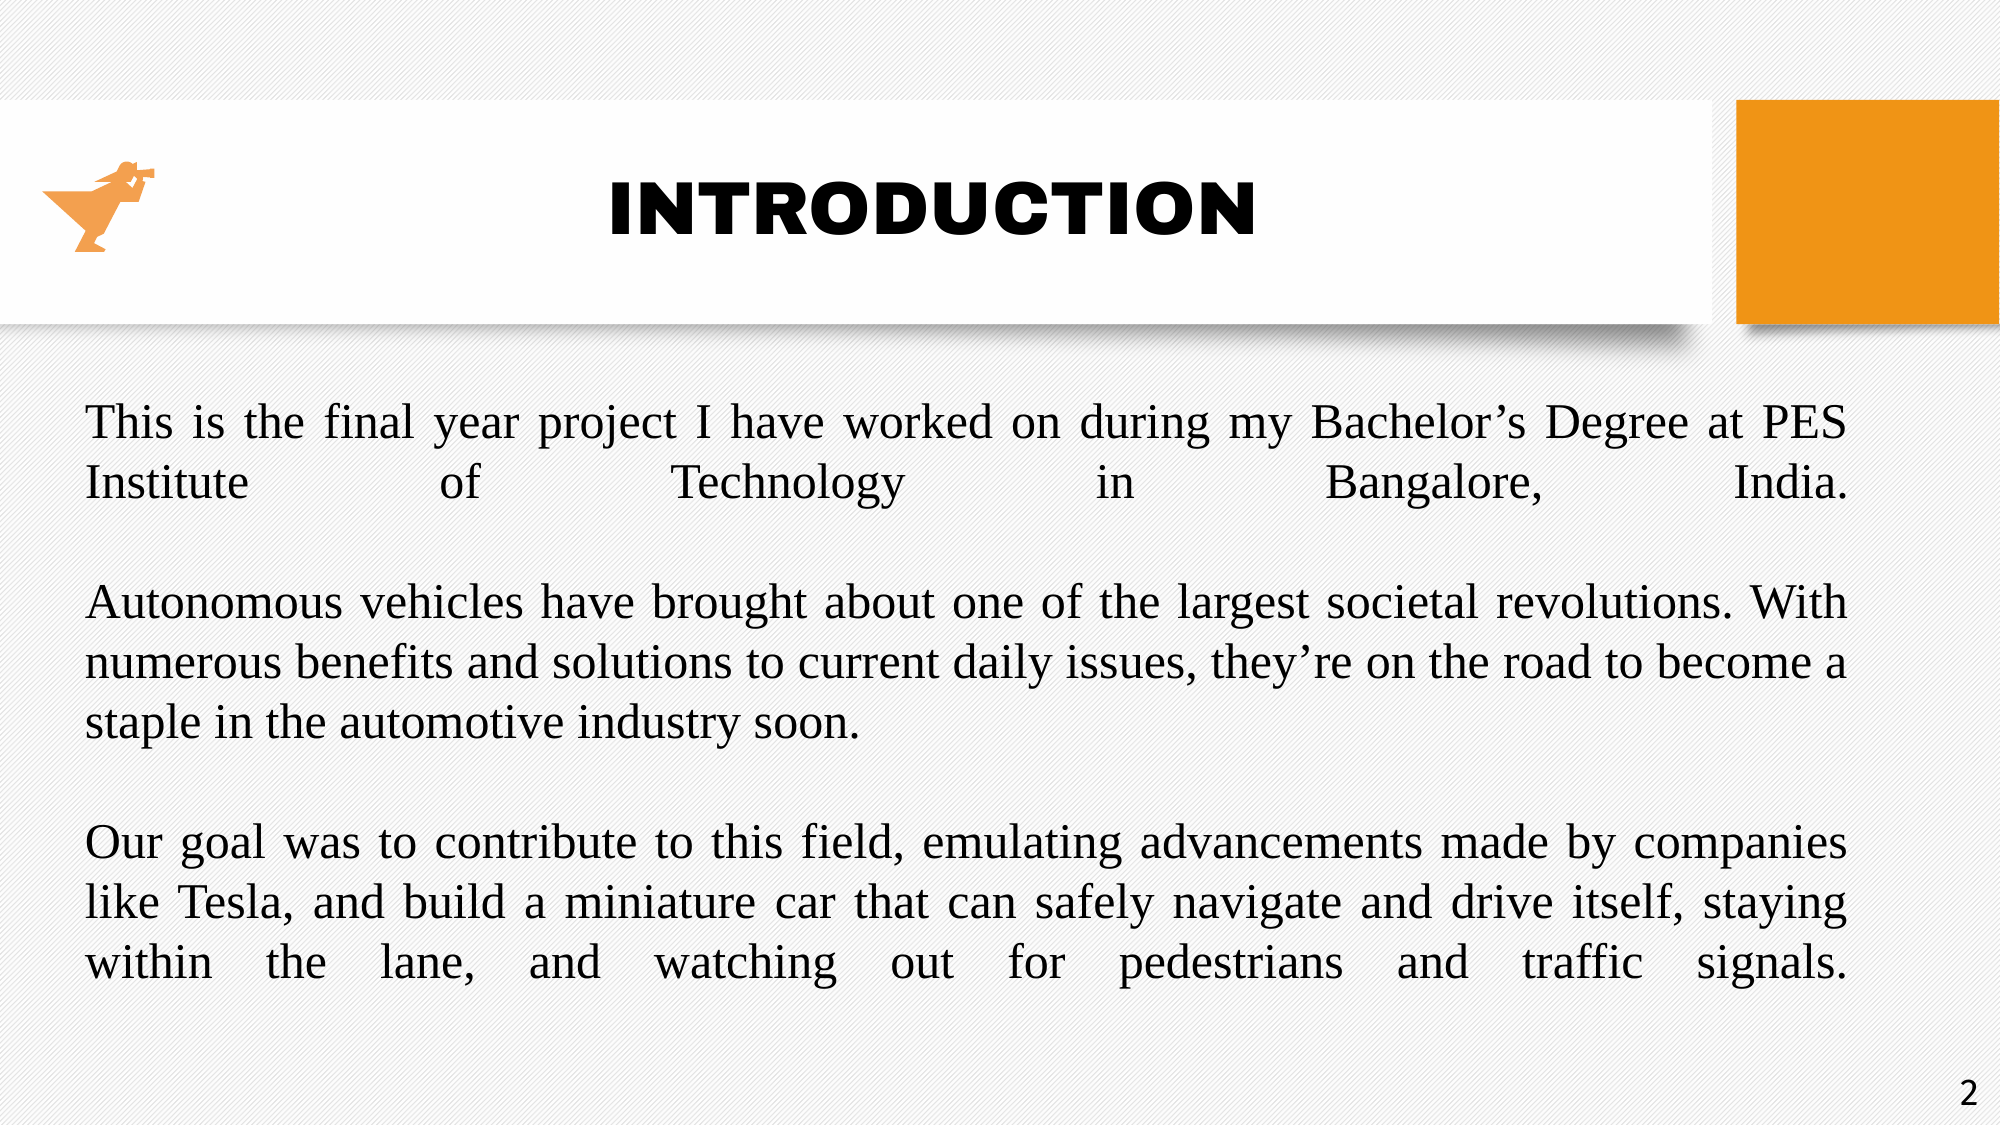

INTRODUCTION

This is the final year project I have worked on during my Bachelor’s Degree at PES Institute of Technology in Bangalore, India.
Autonomous vehicles have brought about one of the largest societal revolutions. With numerous benefits and solutions to current daily issues, they’re on the road to become a staple in the automotive industry soon.

Our goal was to contribute to this field, emulating advancements made by companies like Tesla, and build a miniature car that can safely navigate and drive itself, staying within the lane, and watching out for pedestrians and traffic signals.

2